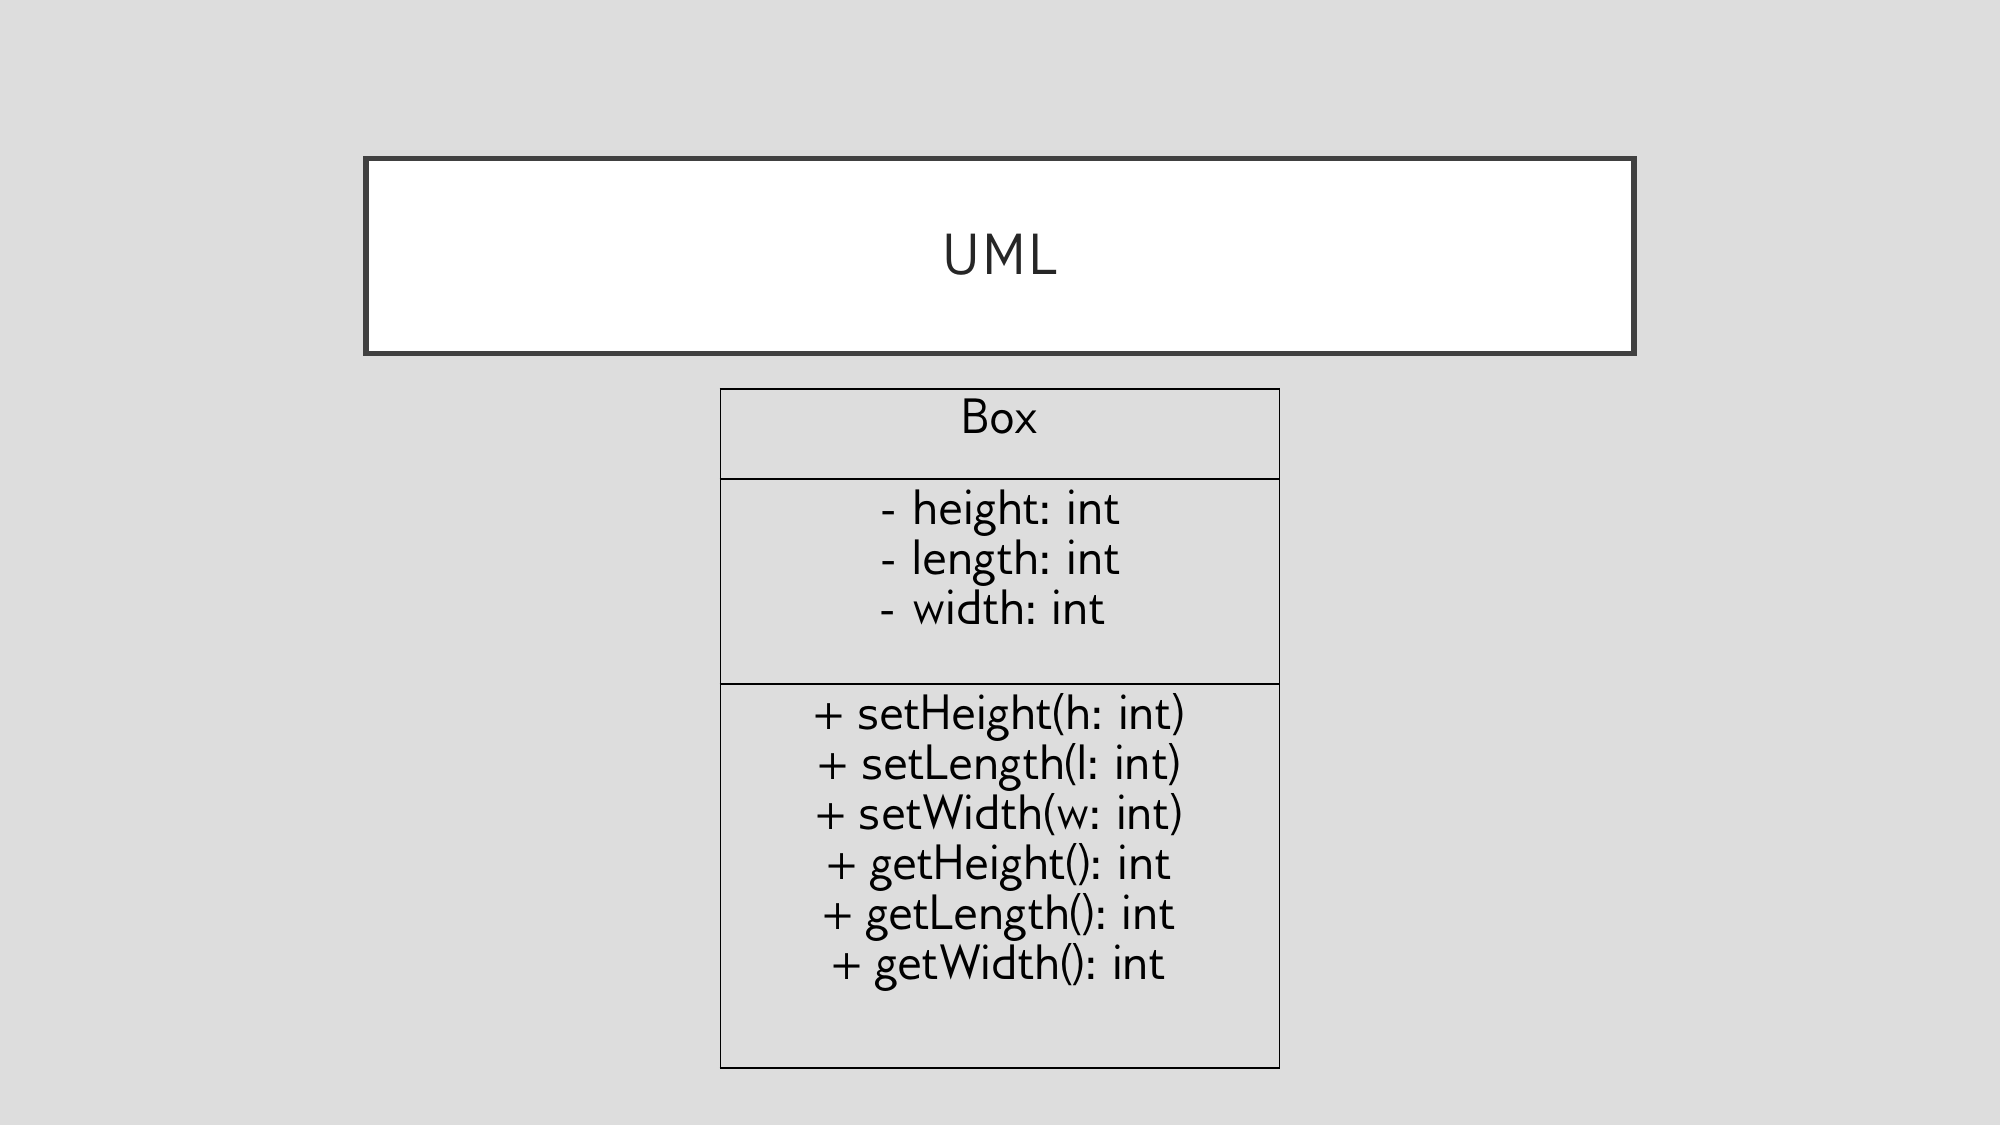

# UML
| Box |
| --- |
| - height: int - length: int - width: int |
| + setHeight(h: int) + setLength(l: int) + setWidth(w: int) + getHeight(): int + getLength(): int + getWidth(): int |